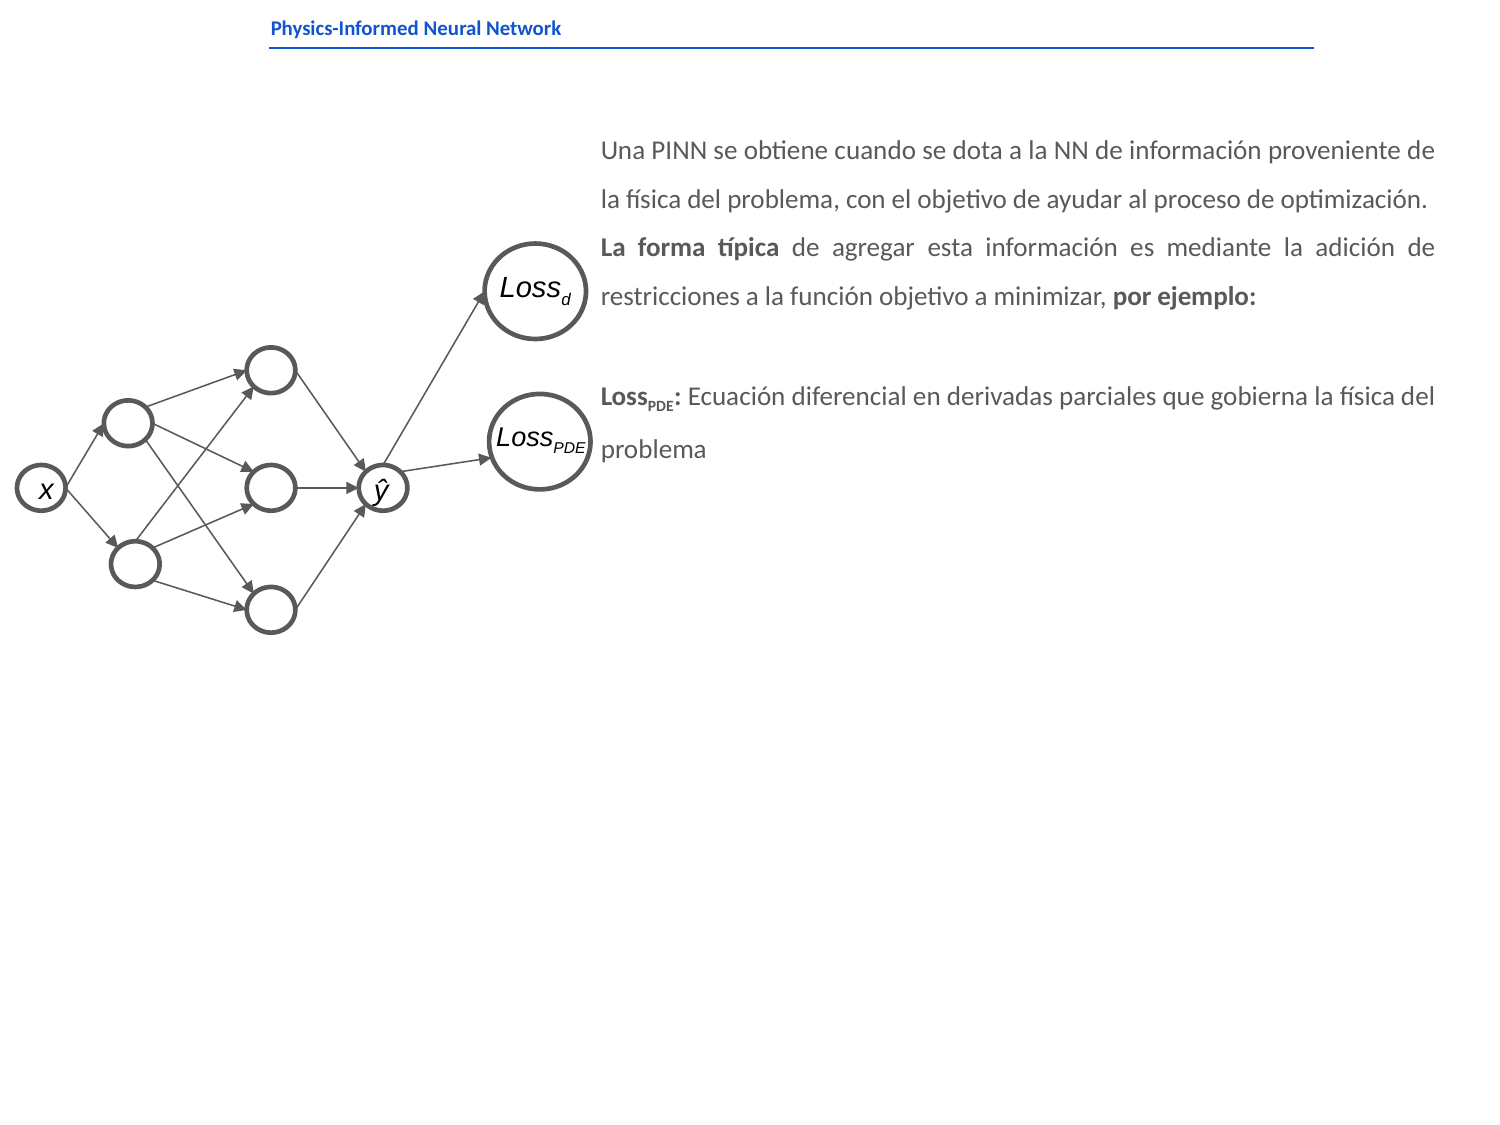

Physics-Informed Neural Network
Una PINN se obtiene cuando se dota a la NN de información proveniente de la física del problema, con el objetivo de ayudar al proceso de optimización.
La forma típica de agregar esta información es mediante la adición de restricciones a la función objetivo a minimizar, por ejemplo:

LossPDE: Ecuación diferencial en derivadas parciales que gobierna la física del problema

Lossd

LossPDE
ŷ
x